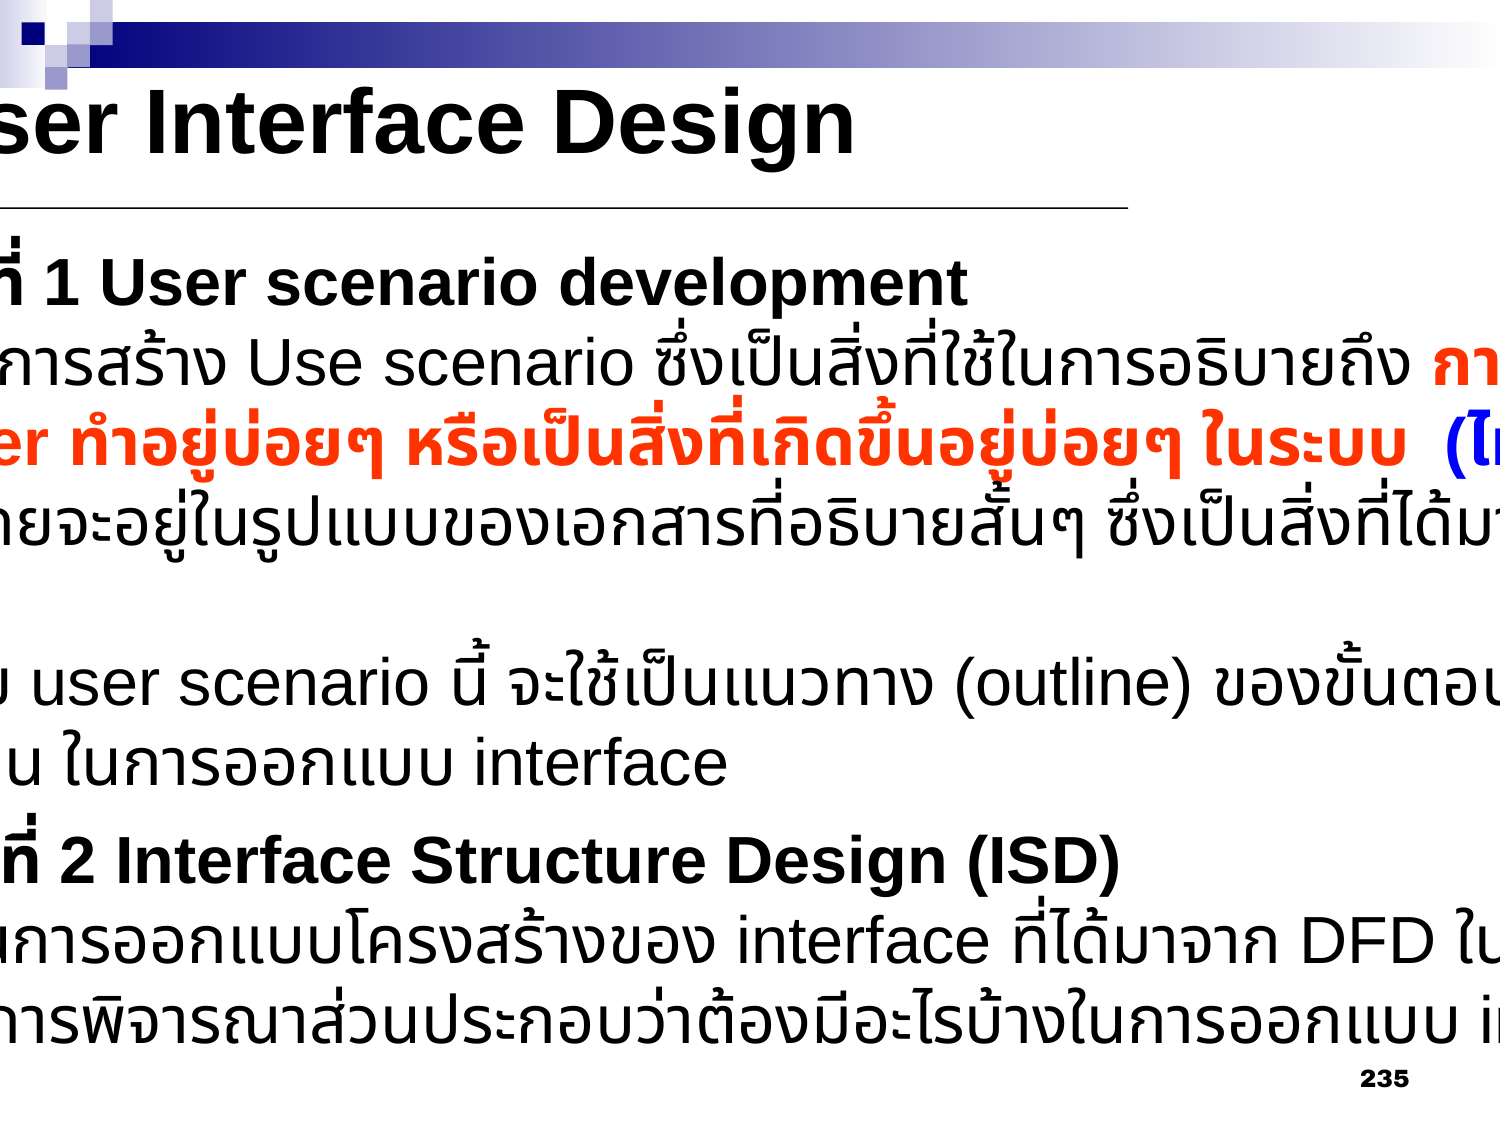

User Interface Design

ขั้นตอนที่ 1 User scenario development
       เป็นการสร้าง Use scenario ซึ่งเป็นสิ่งที่ใช้ในการอธิบายถึง การทำงาน
ของ user ทำอยู่บ่อยๆ หรือเป็นสิ่งที่เกิดขึ้นอยู่บ่อยๆ ในระบบ  (ไม่ได้ทำทุก
กรณี) โดยจะอยู่ในรูปแบบของเอกสารที่อธิบายสั้นๆ ซึ่งเป็นสิ่งที่ได้มาจาก
DFD
        โดย user scenario นี้ จะใช้เป็นแนวทาง (outline) ของขั้นตอนหลักๆ ของ
การทำงาน ในการออกแบบ interface
ขั้นตอนที่ 2 Interface Structure Design (ISD)
       เป็นการออกแบบโครงสร้างของ interface ที่ได้มาจาก DFD ในขั้นตอนที่ 1
 ซึ่งเป็นการพิจารณาส่วนประกอบว่าต้องมีอะไรบ้างในการออกแบบ interface
235